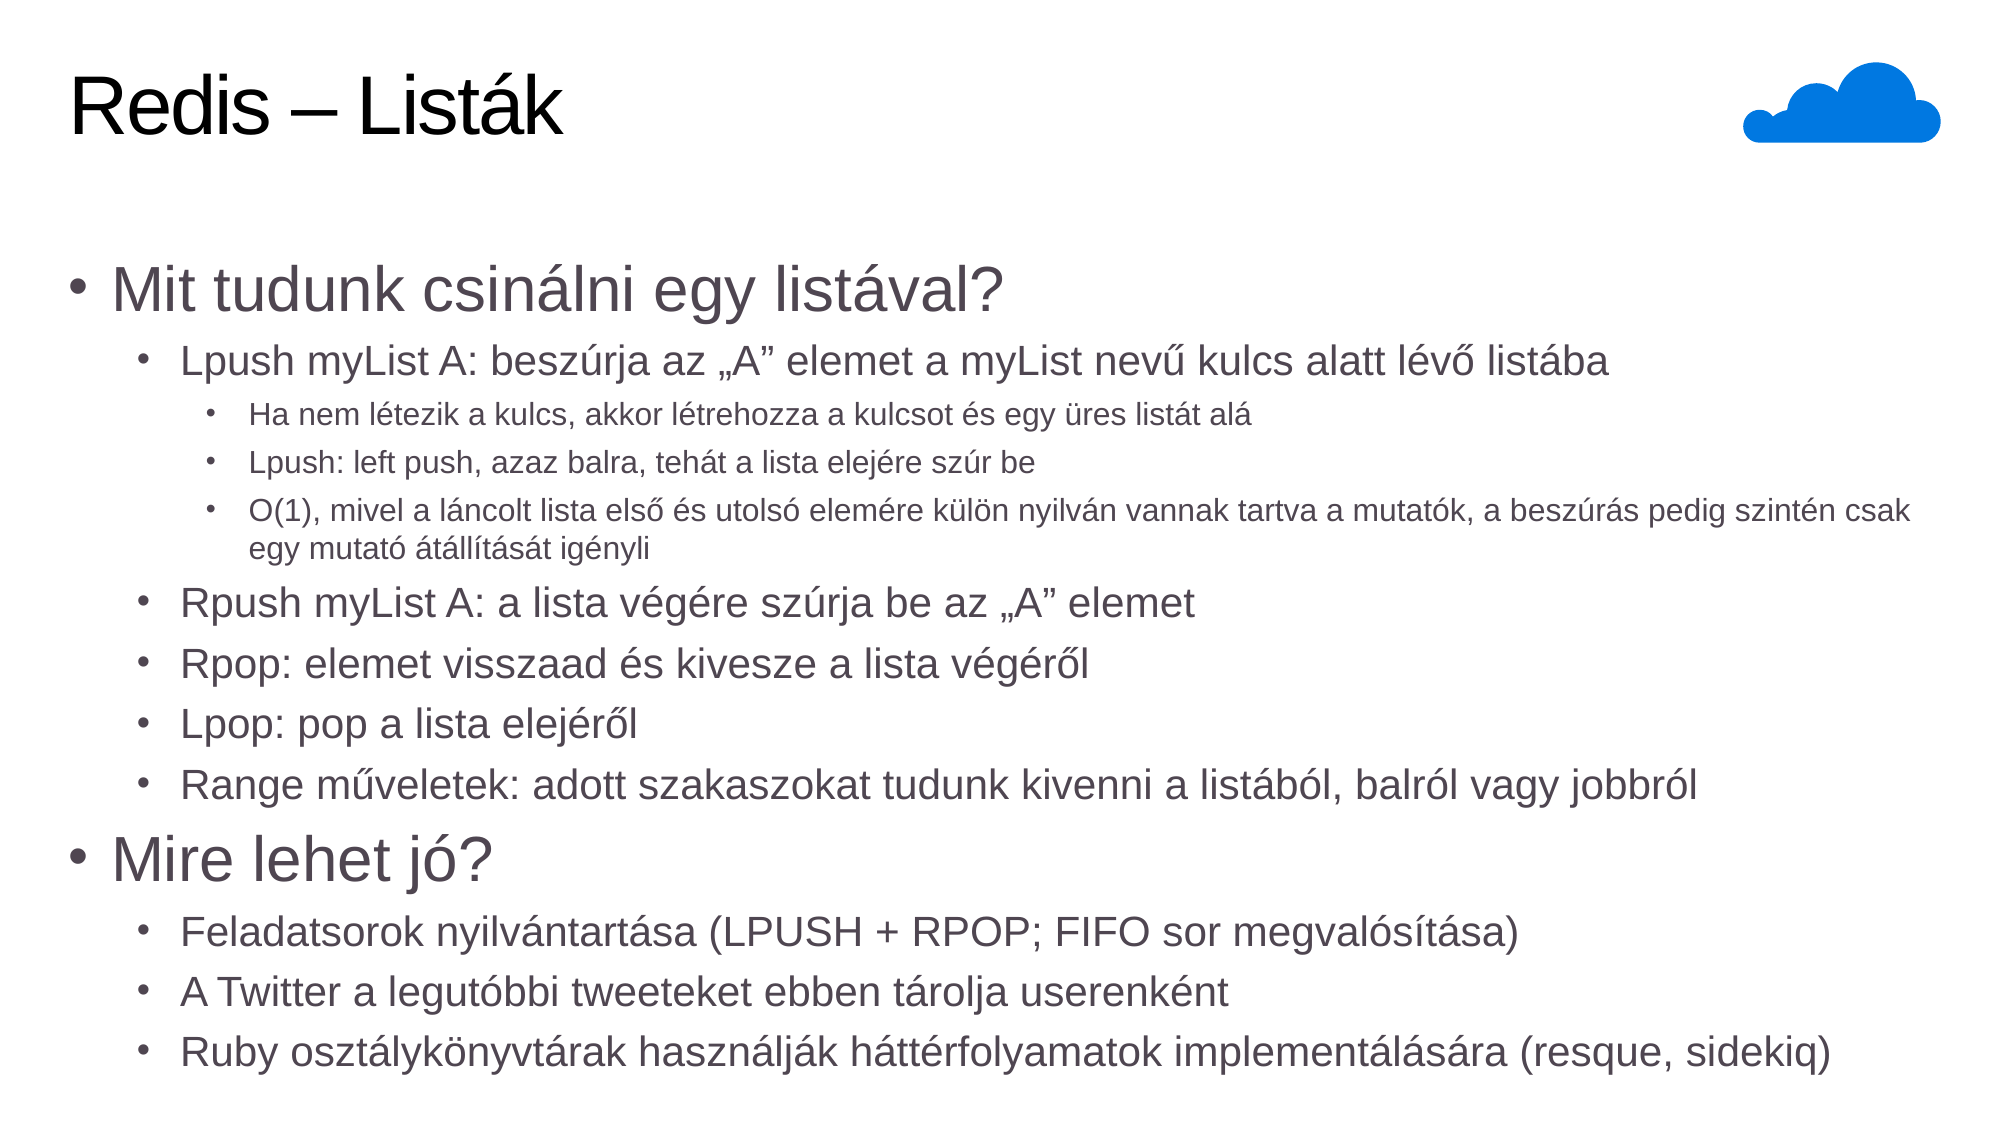

# Redis – Listák
Mit tudunk csinálni egy listával?
Lpush myList A: beszúrja az „A” elemet a myList nevű kulcs alatt lévő listába
Ha nem létezik a kulcs, akkor létrehozza a kulcsot és egy üres listát alá
Lpush: left push, azaz balra, tehát a lista elejére szúr be
O(1), mivel a láncolt lista első és utolsó elemére külön nyilván vannak tartva a mutatók, a beszúrás pedig szintén csak egy mutató átállítását igényli
Rpush myList A: a lista végére szúrja be az „A” elemet
Rpop: elemet visszaad és kivesze a lista végéről
Lpop: pop a lista elejéről
Range műveletek: adott szakaszokat tudunk kivenni a listából, balról vagy jobbról
Mire lehet jó?
Feladatsorok nyilvántartása (LPUSH + RPOP; FIFO sor megvalósítása)
A Twitter a legutóbbi tweeteket ebben tárolja userenként
Ruby osztálykönyvtárak használják háttérfolyamatok implementálására (resque, sidekiq)